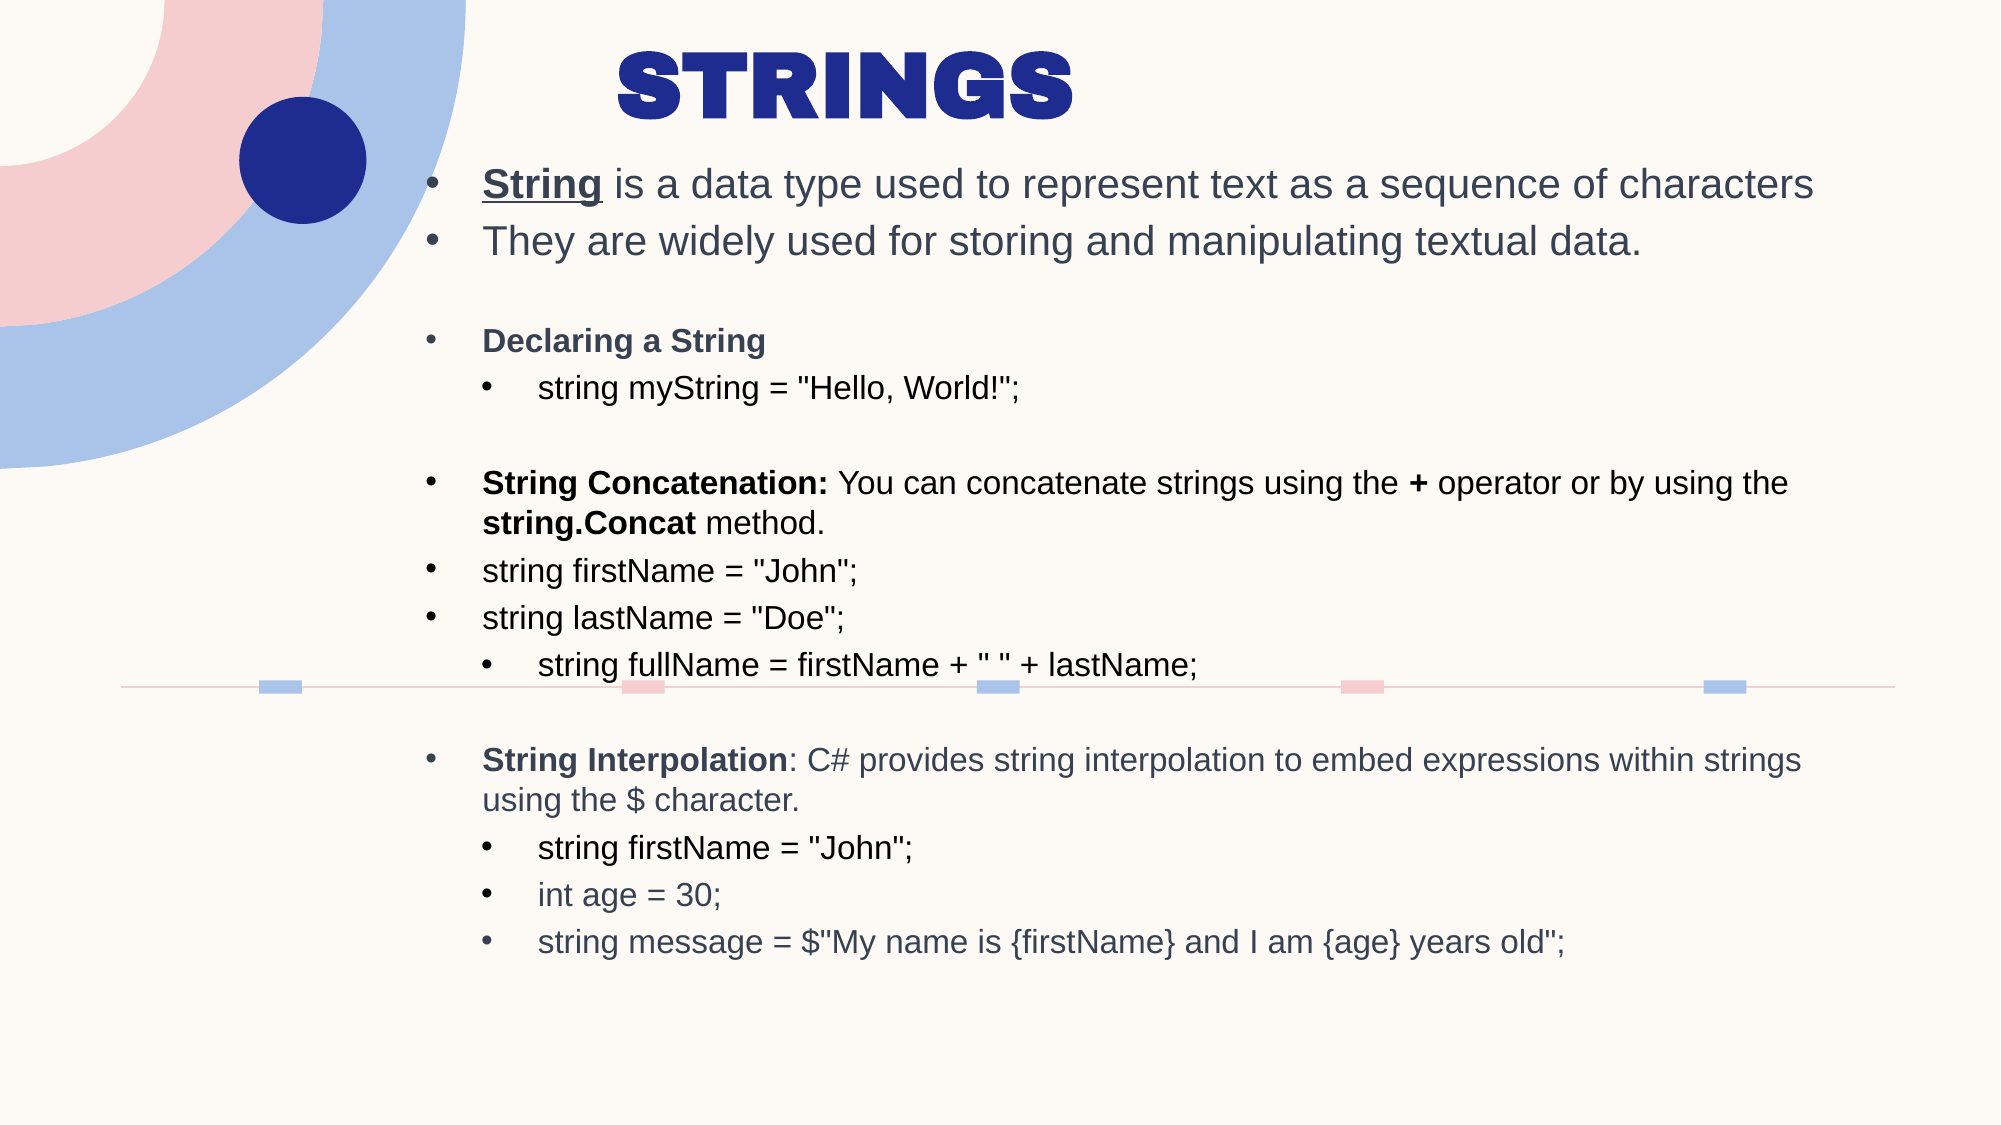

# Strings
9
String is a data type used to represent text as a sequence of characters
They are widely used for storing and manipulating textual data.

Declaring a String
string myString = "Hello, World!";

String Concatenation: You can concatenate strings using the + operator or by using the string.Concat method.
string firstName = "John";
string lastName = "Doe";
string fullName = firstName + " " + lastName;

String Interpolation: C# provides string interpolation to embed expressions within strings using the $ character.
string firstName = "John";
int age = 30;
string message = $"My name is {firstName} and I am {age} years old";